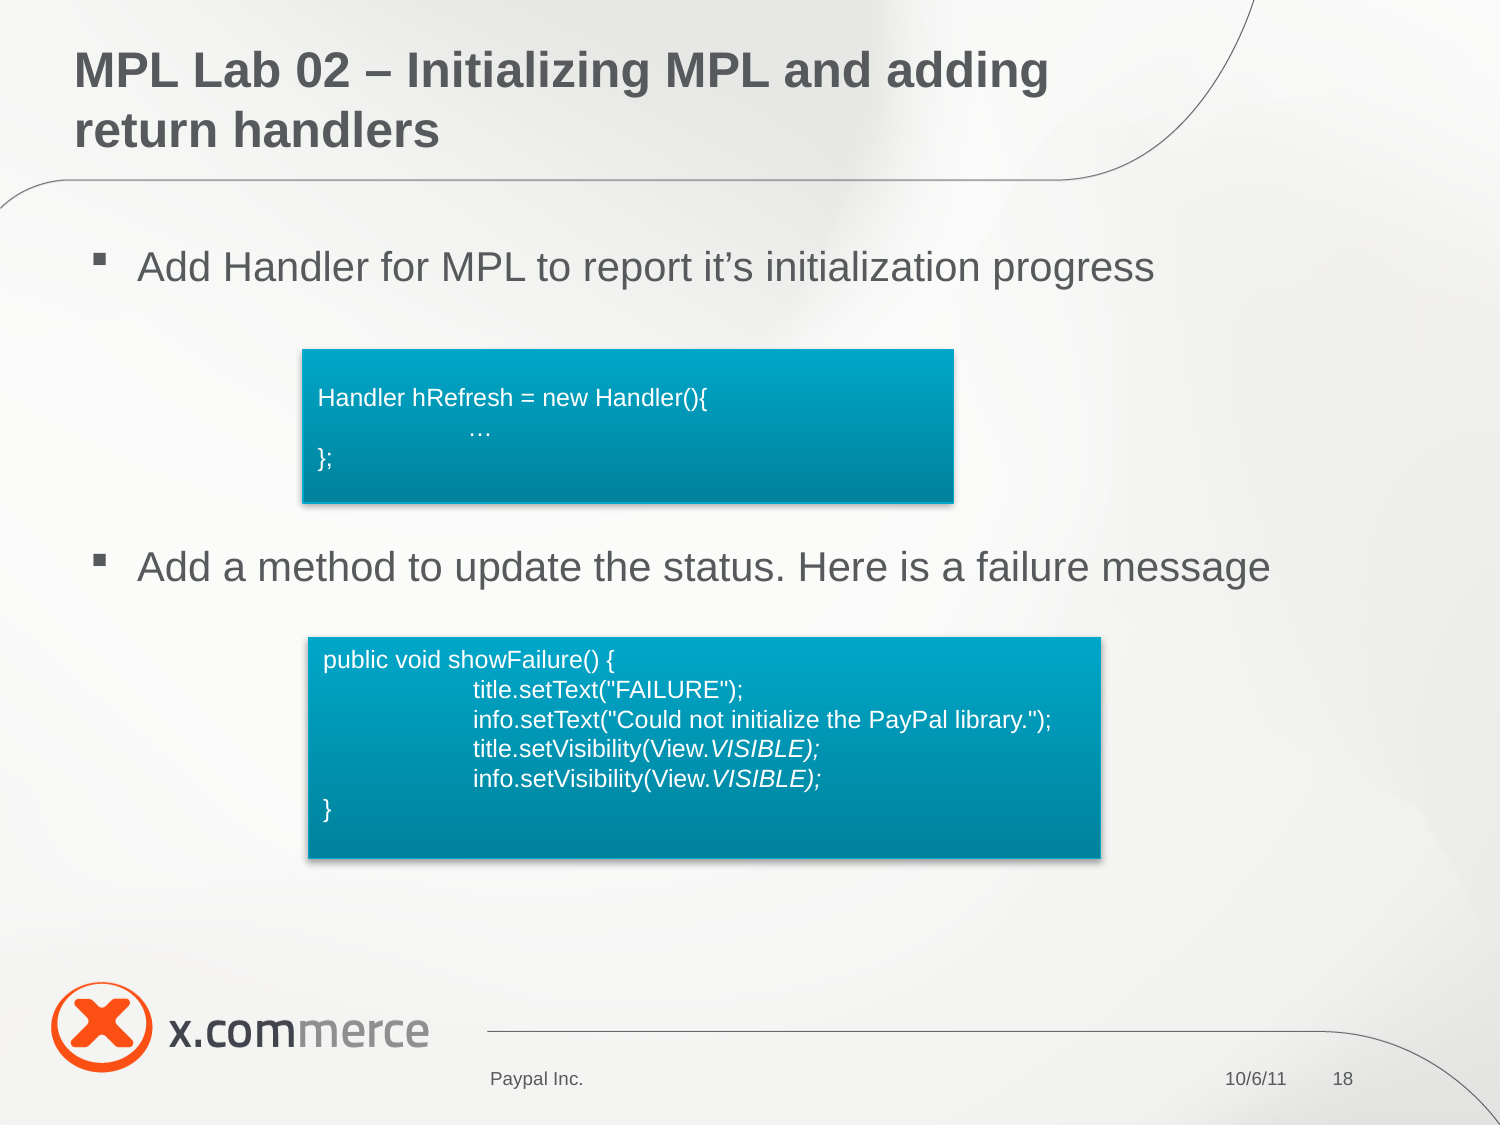

# MPL Lab 02 – Initializing MPL and adding return handlers
Add Handler for MPL to report it’s initialization progress

Add a method to update the status. Here is a failure message
Handler hRefresh = new Handler(){
	…
};
public void showFailure() {
	title.setText("FAILURE");
	info.setText("Could not initialize the PayPal library.");
	title.setVisibility(View.VISIBLE);
	info.setVisibility(View.VISIBLE);
}

Paypal Inc.
10/6/11
18